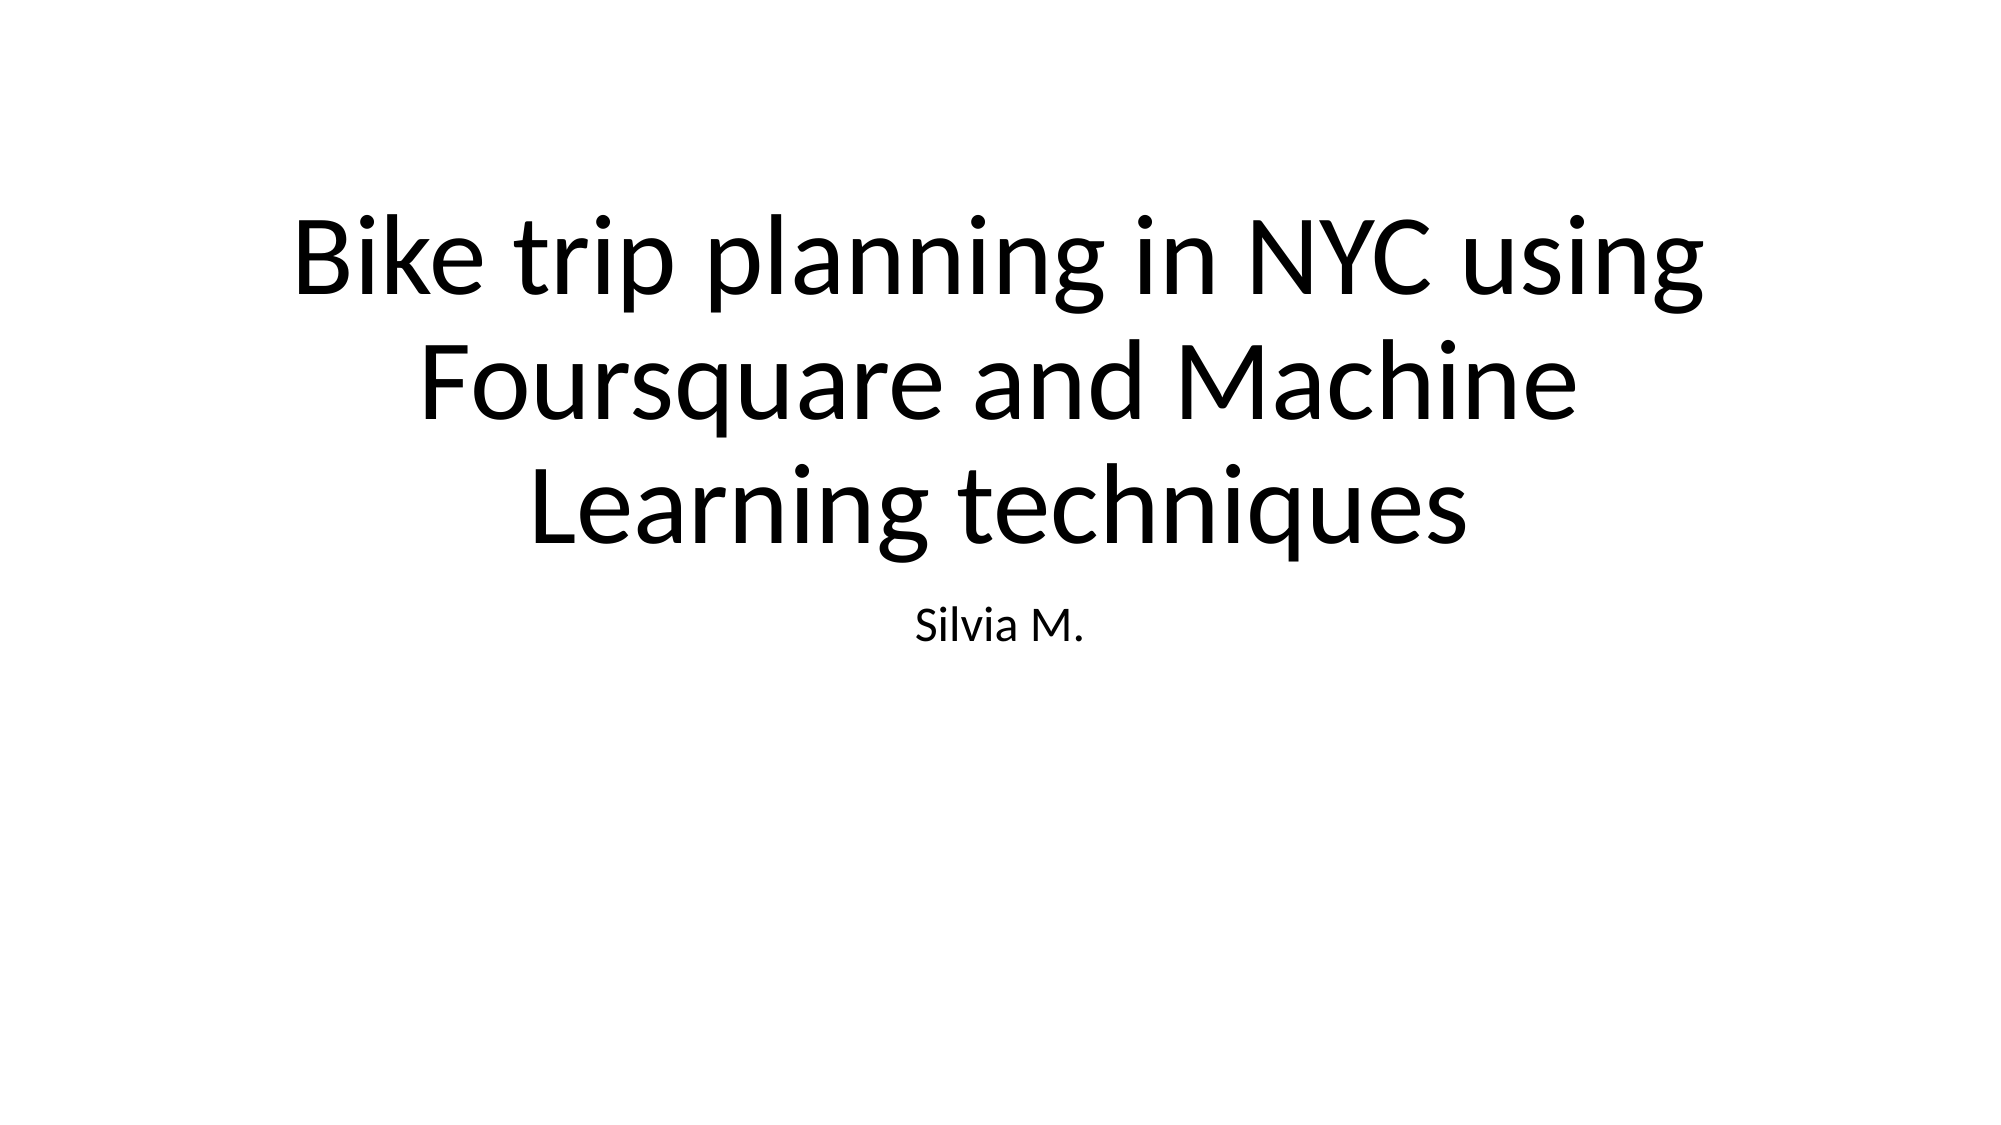

# Bike trip planning in NYC using Foursquare and Machine Learning techniques
Silvia M.